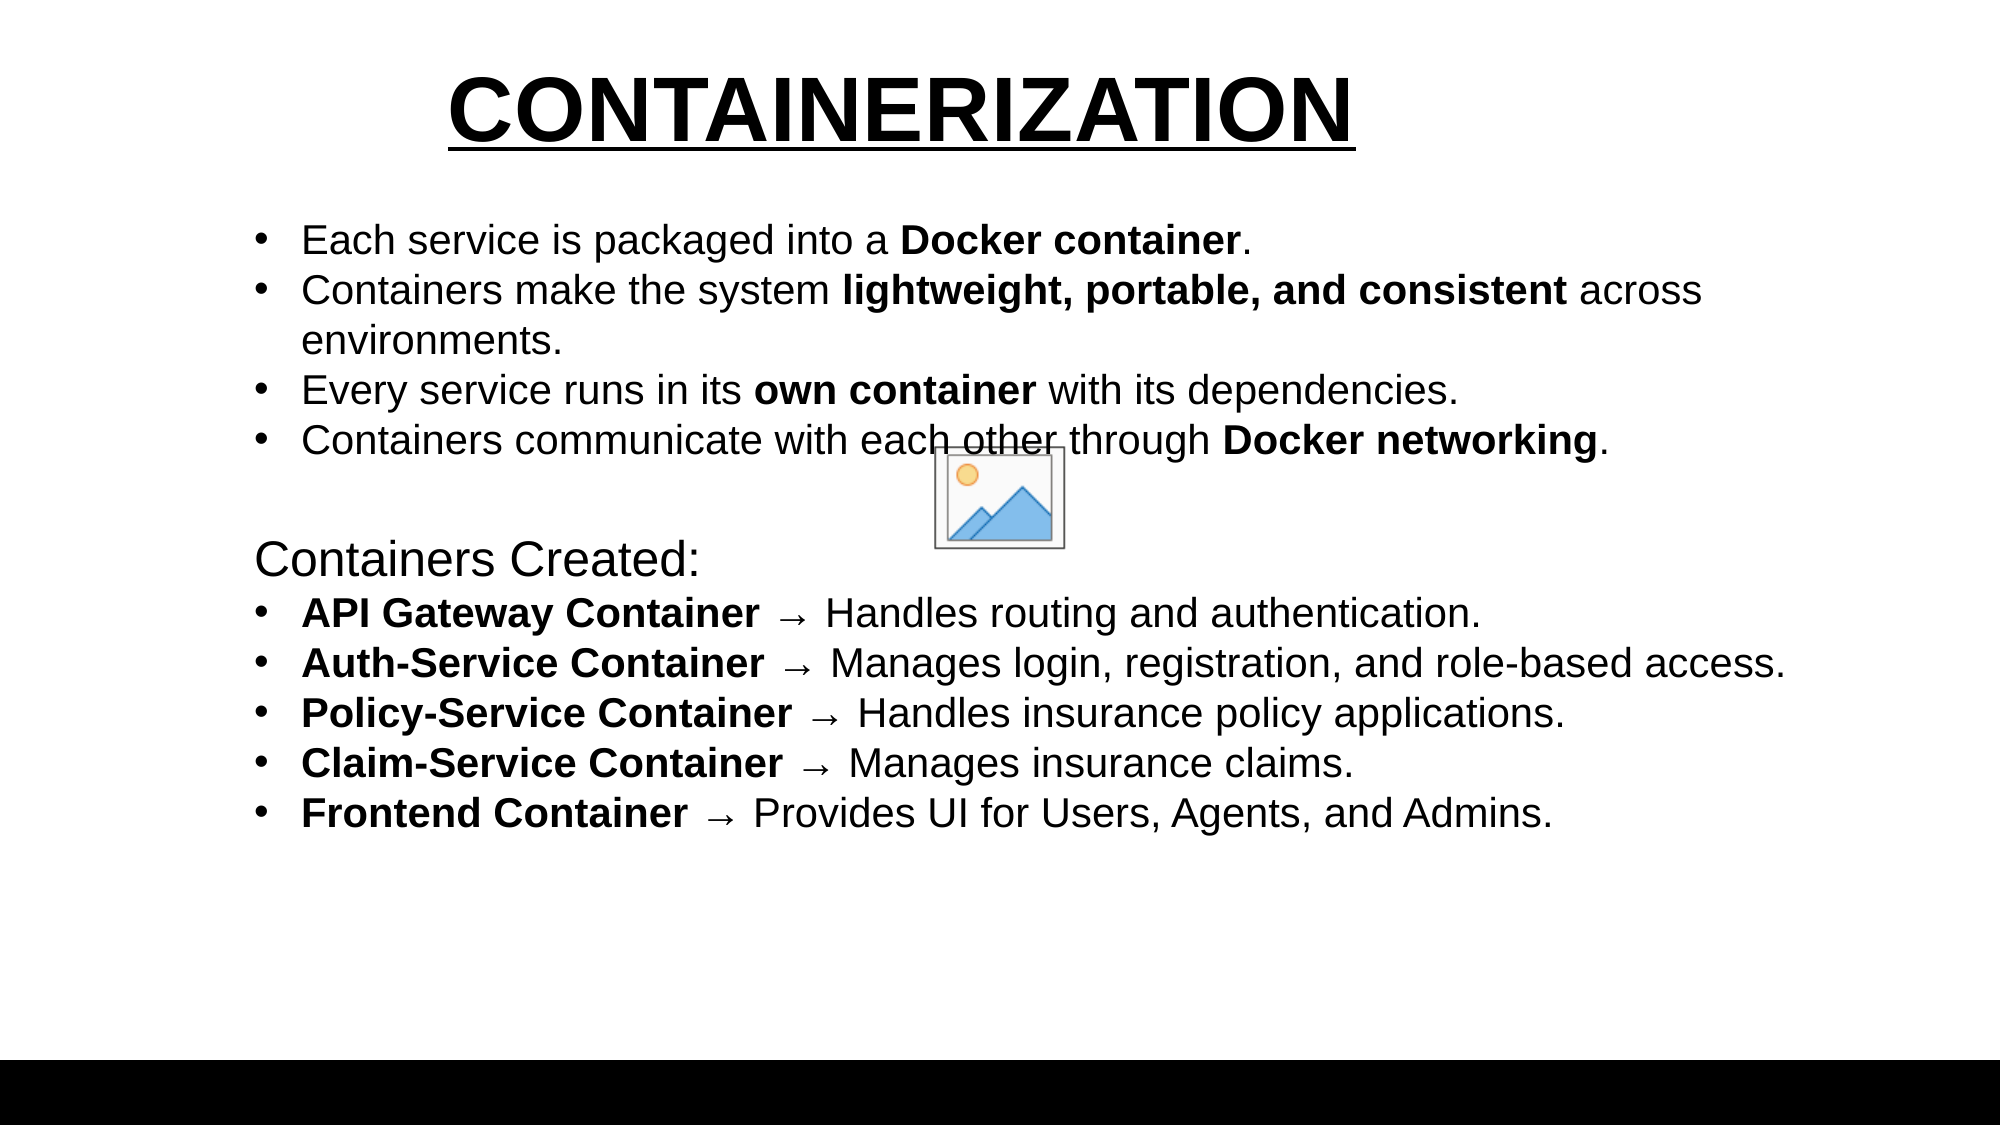

# Containerization – Docker
Each service is packaged into a Docker container.
Containers make the system lightweight, portable, and consistent across environments.
Every service runs in its own container with its dependencies.
Containers communicate with each other through Docker networking.

Containers Created:
API Gateway Container → Handles routing and authentication.
Auth-Service Container → Manages login, registration, and role-based access.
Policy-Service Container → Handles insurance policy applications.
Claim-Service Container → Manages insurance claims.
Frontend Container → Provides UI for Users, Agents, and Admins.